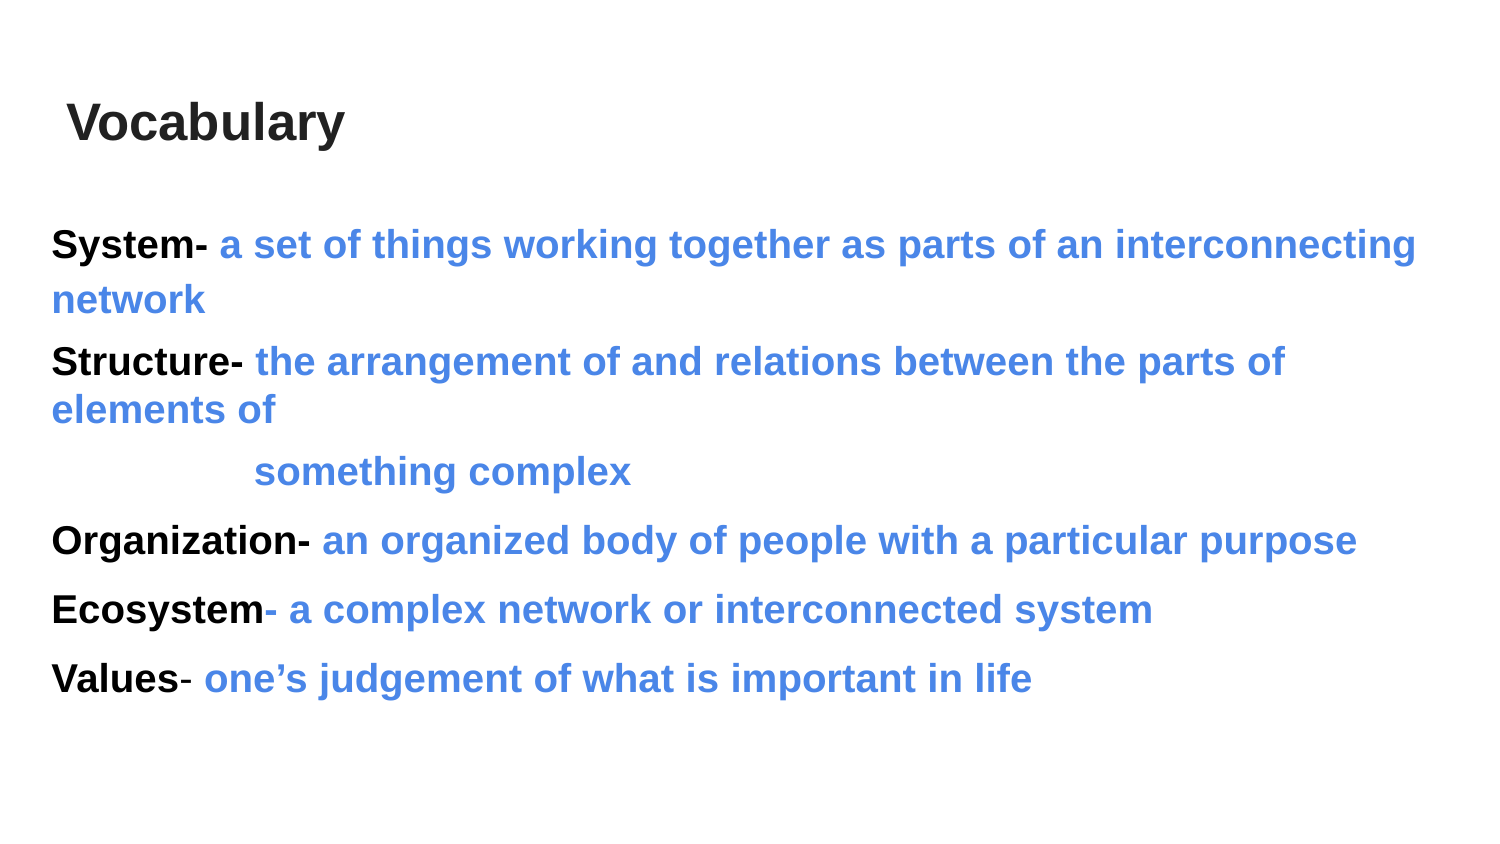

# Vocabularyary
System- a set of things working together as parts of an interconnecting network
Structure- the arrangement of and relations between the parts of elements of
                  something complex
Organization- an organized body of people with a particular purpose
Ecosystem- a complex network or interconnected system
Values- one’s judgement of what is important in life